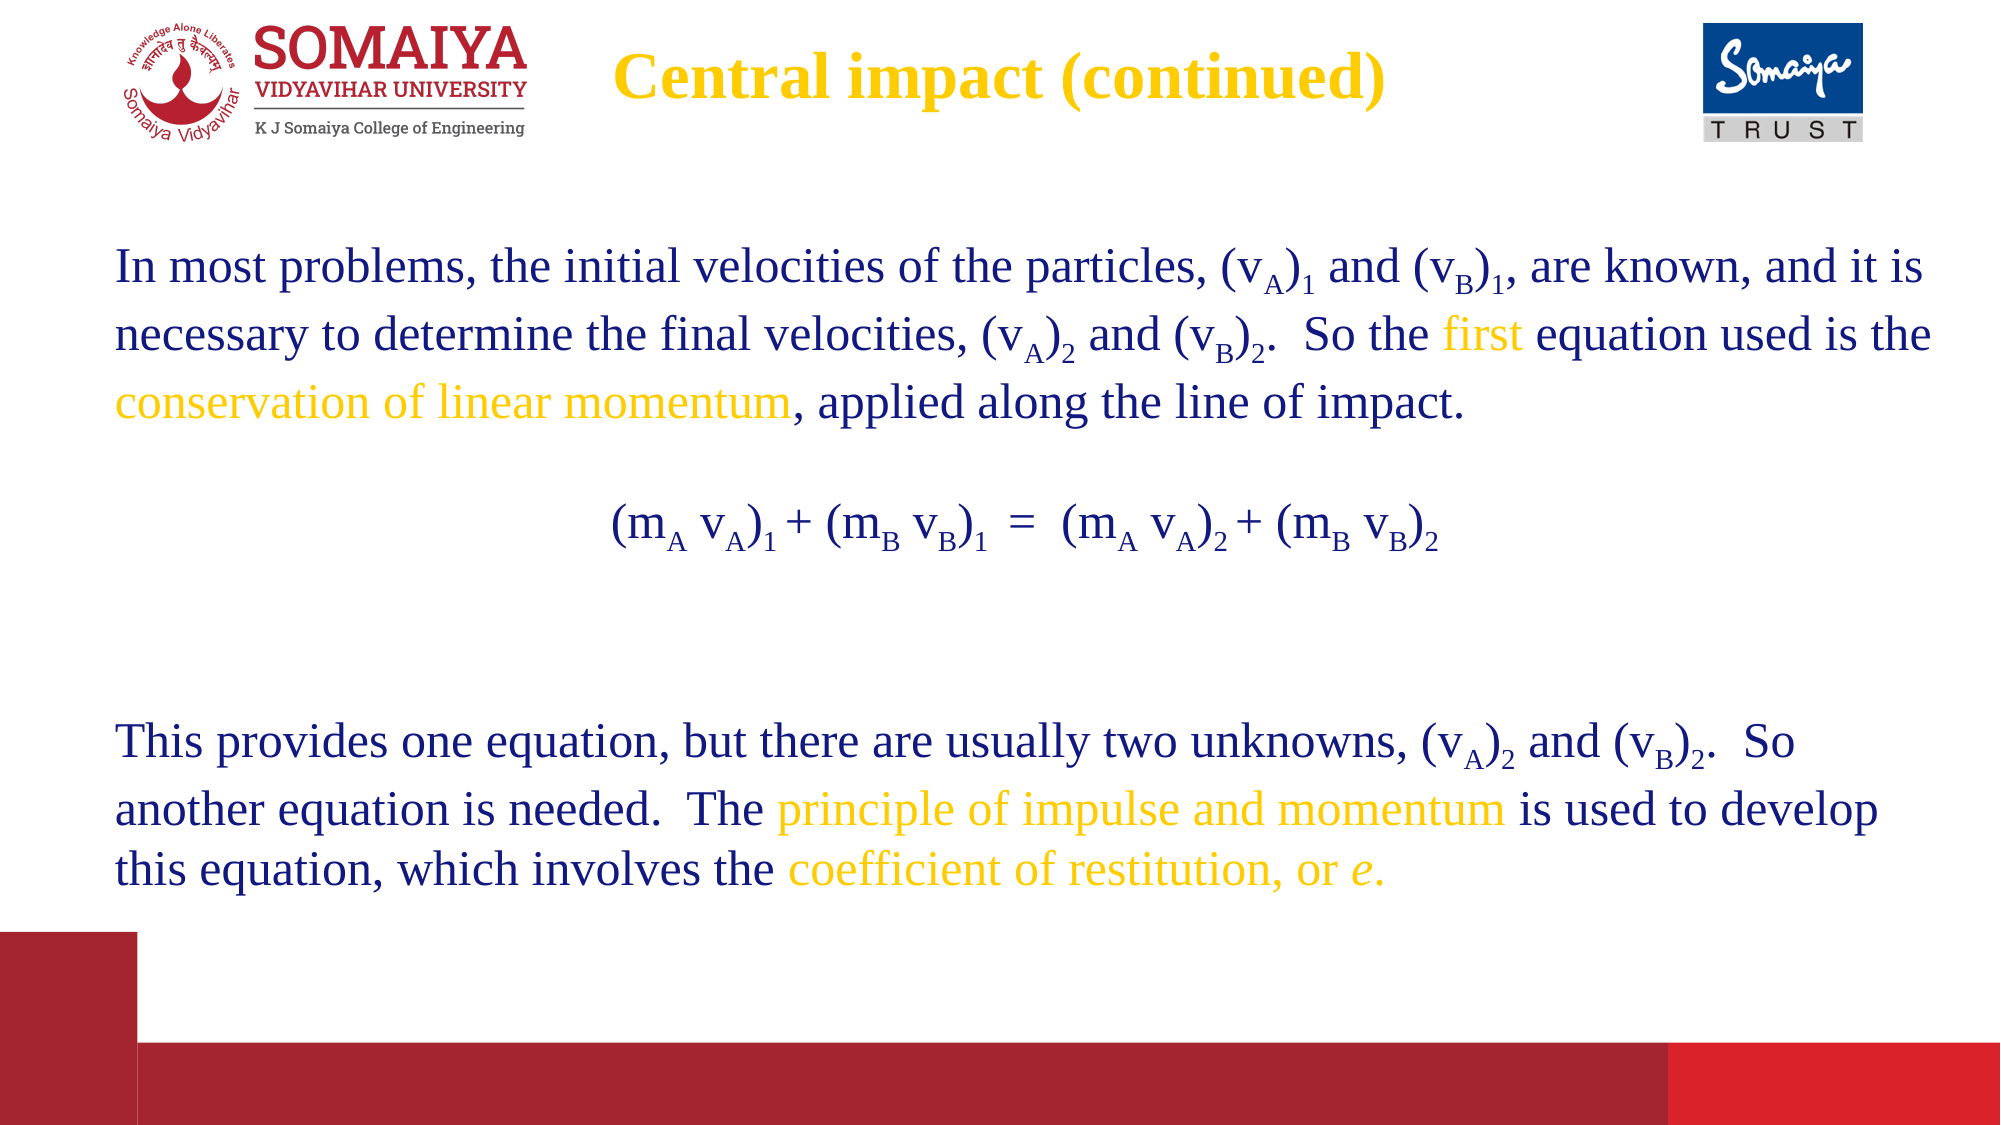

Central impact (continued)
In most problems, the initial velocities of the particles, (vA)1 and (vB)1, are known, and it is necessary to determine the final velocities, (vA)2 and (vB)2.  So the first equation used is the conservation of linear momentum, applied along the line of impact.

(mA vA)1 + (mB vB)1  =  (mA vA)2 + (mB vB)2
This provides one equation, but there are usually two unknowns, (vA)2 and (vB)2.  So another equation is needed.  The principle of impulse and momentum is used to develop this equation, which involves the coefficient of restitution, or e.